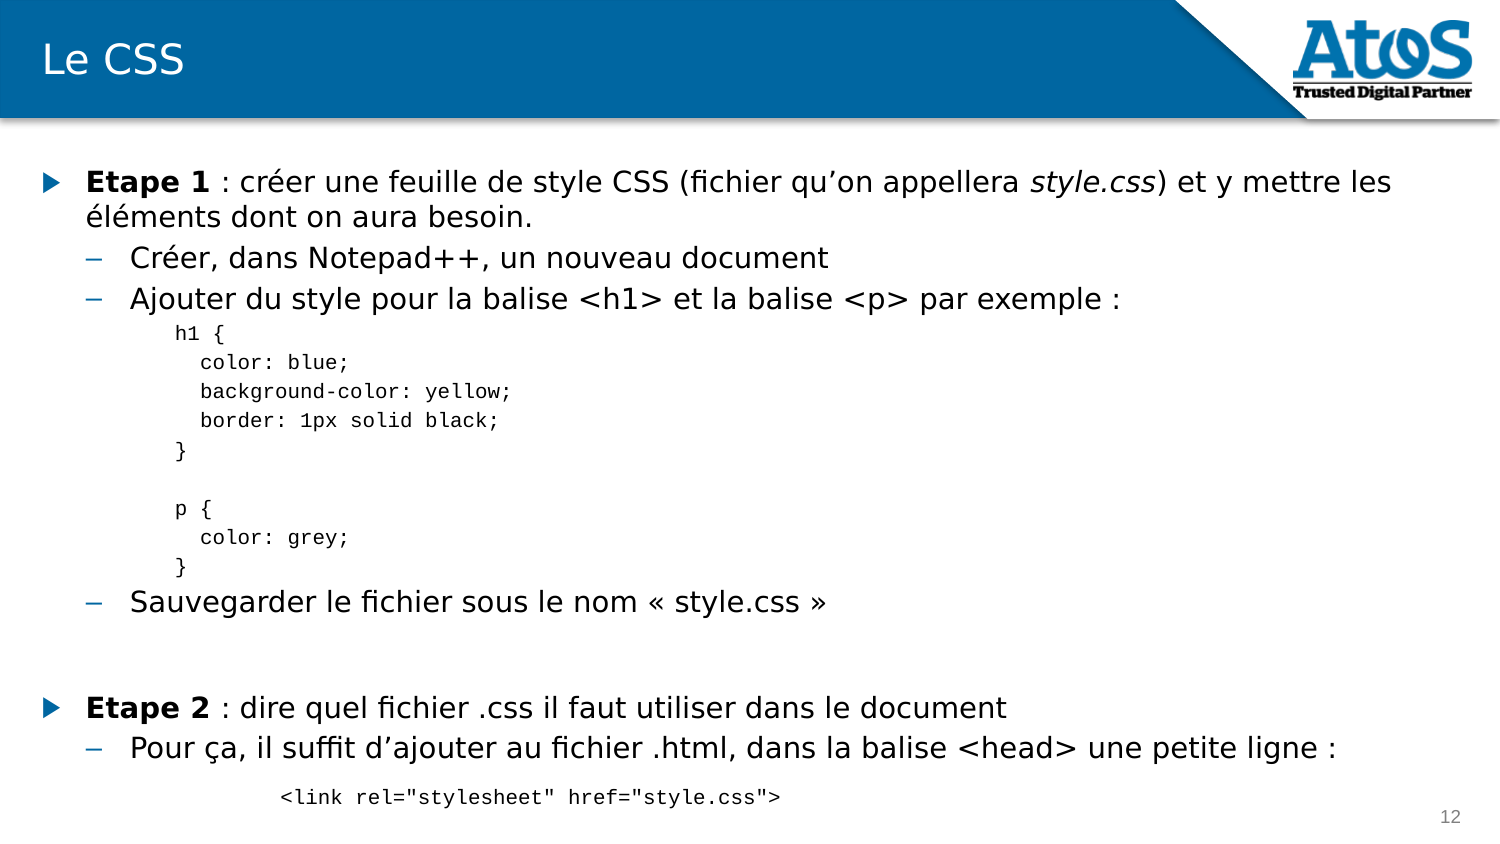

# Le CSS
Etape 1 : créer une feuille de style CSS (fichier qu’on appellera style.css) et y mettre les éléments dont on aura besoin.
Créer, dans Notepad++, un nouveau document
Ajouter du style pour la balise <h1> et la balise <p> par exemple :
h1 {
  color: blue;
  background-color: yellow;
  border: 1px solid black;
}

p {
  color: grey;
}
Sauvegarder le fichier sous le nom « style.css »

Etape 2 : dire quel fichier .css il faut utiliser dans le document
Pour ça, il suffit d’ajouter au fichier .html, dans la balise <head> une petite ligne :

	<link rel="stylesheet" href="style.css">